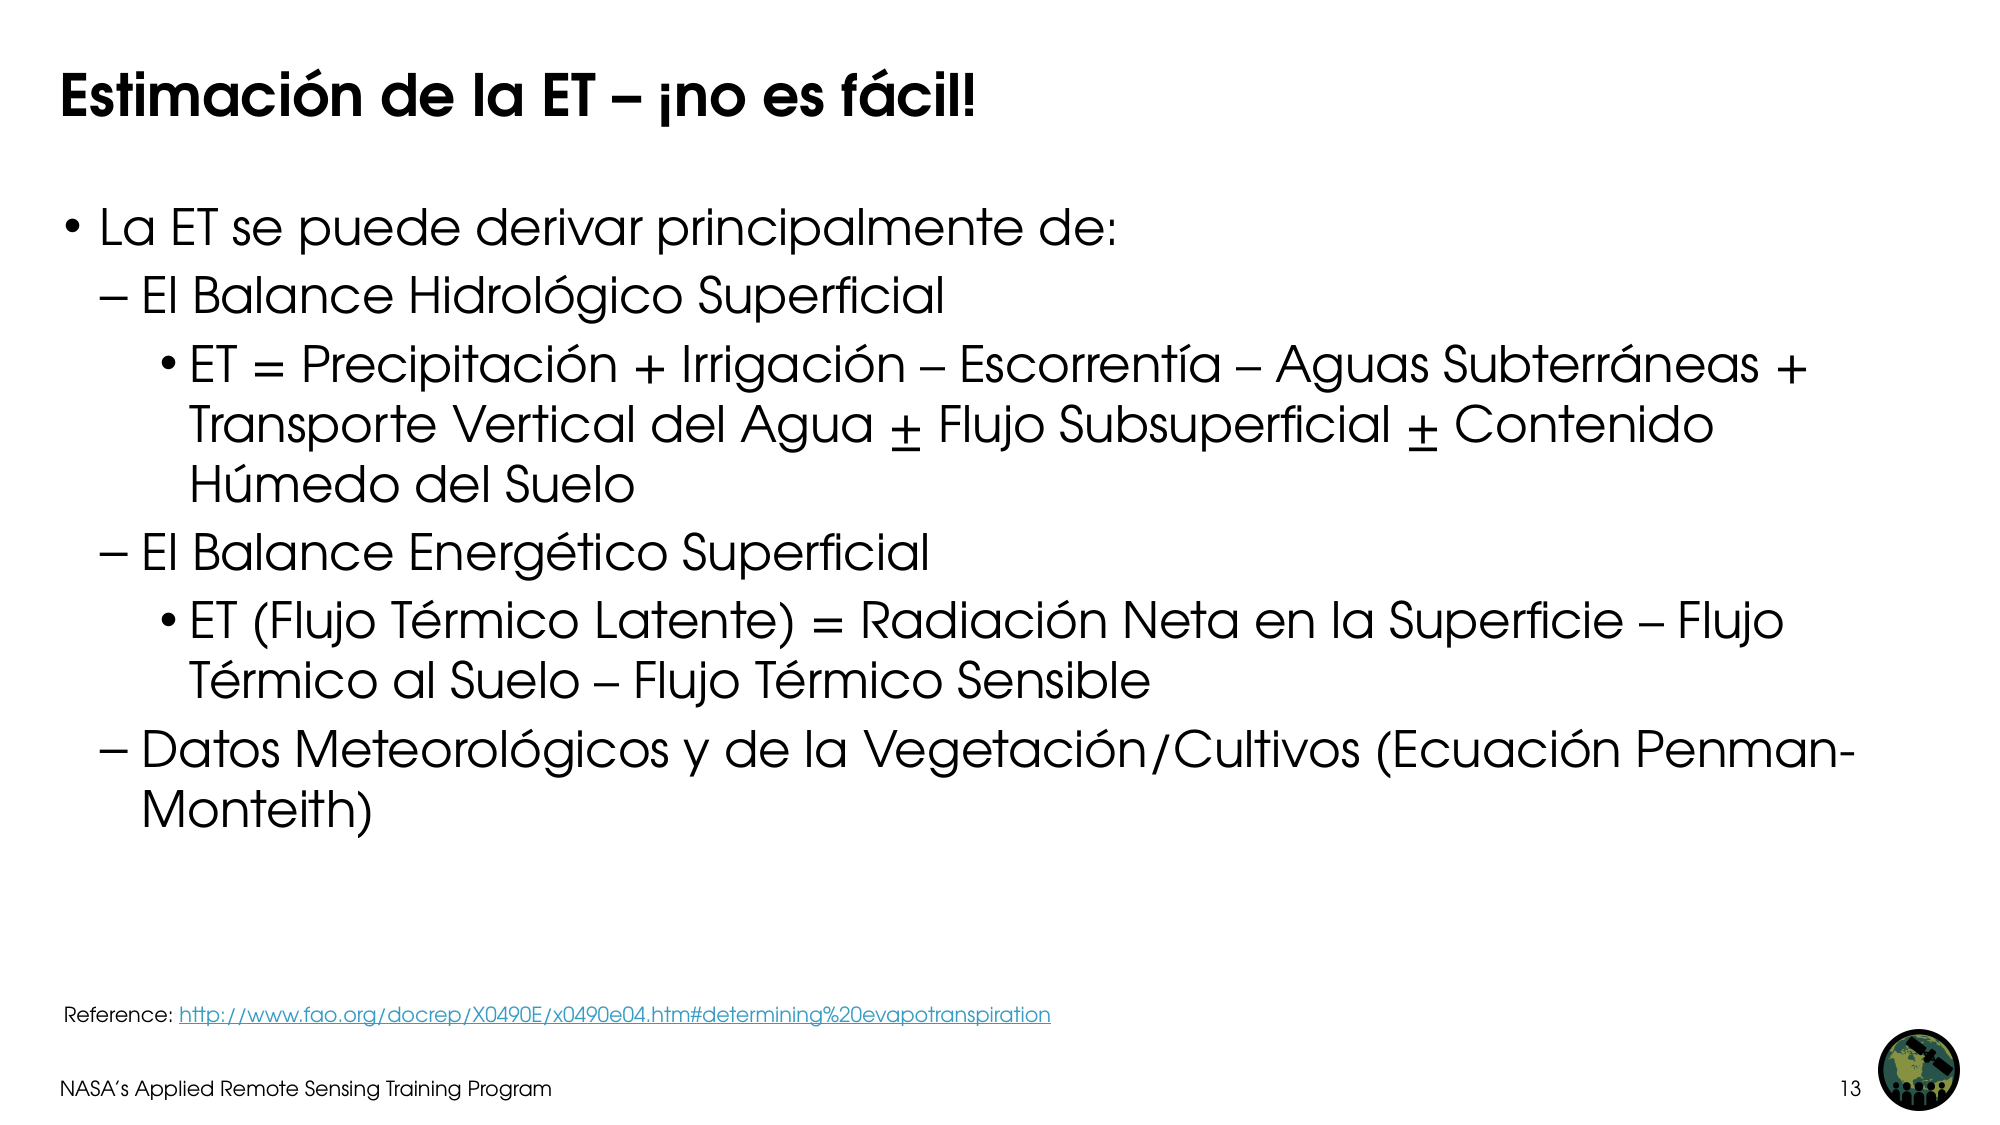

# Estimación de la ET – ¡no es fácil!
La ET se puede derivar principalmente de:
El Balance Hidrológico Superficial
ET = Precipitación + Irrigación – Escorrentía – Aguas Subterráneas + Transporte Vertical del Agua ± Flujo Subsuperficial ± Contenido Húmedo del Suelo
El Balance Energético Superficial
ET (Flujo Térmico Latente) = Radiación Neta en la Superficie – Flujo Térmico al Suelo – Flujo Térmico Sensible
Datos Meteorológicos y de la Vegetación/Cultivos (Ecuación Penman-Monteith)
Reference: http://www.fao.org/docrep/X0490E/x0490e04.htm#determining%20evapotranspiration